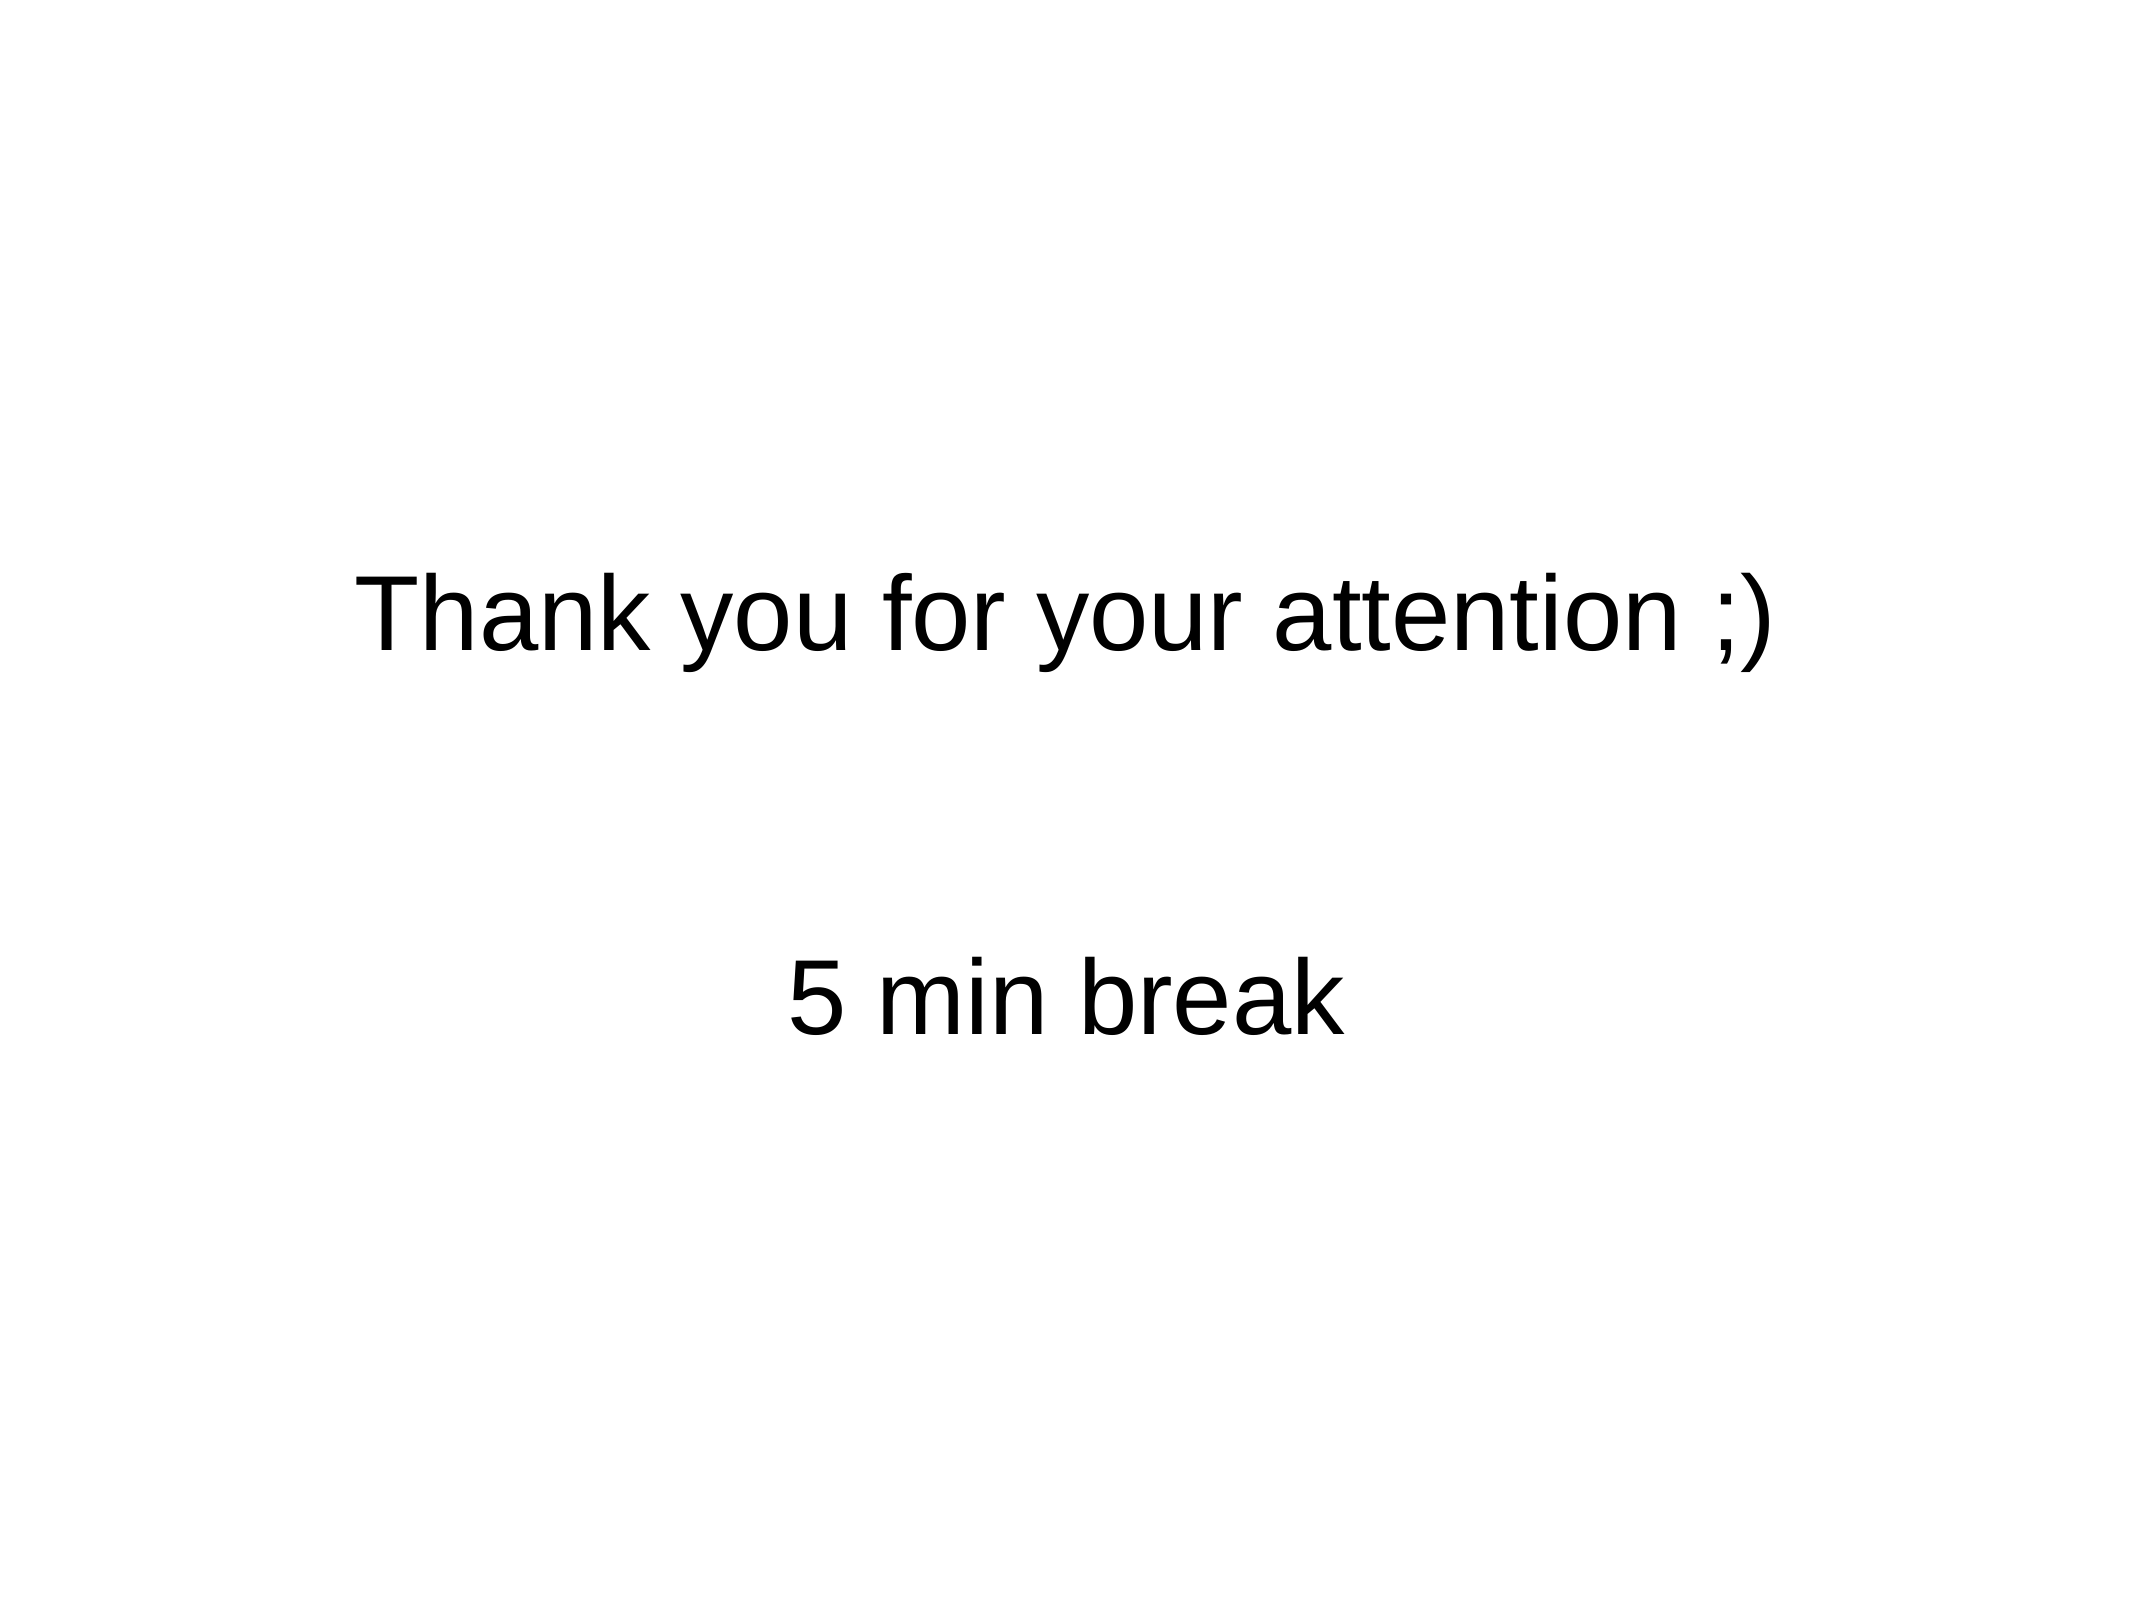

# Thank you for your attention ;)

5 min break